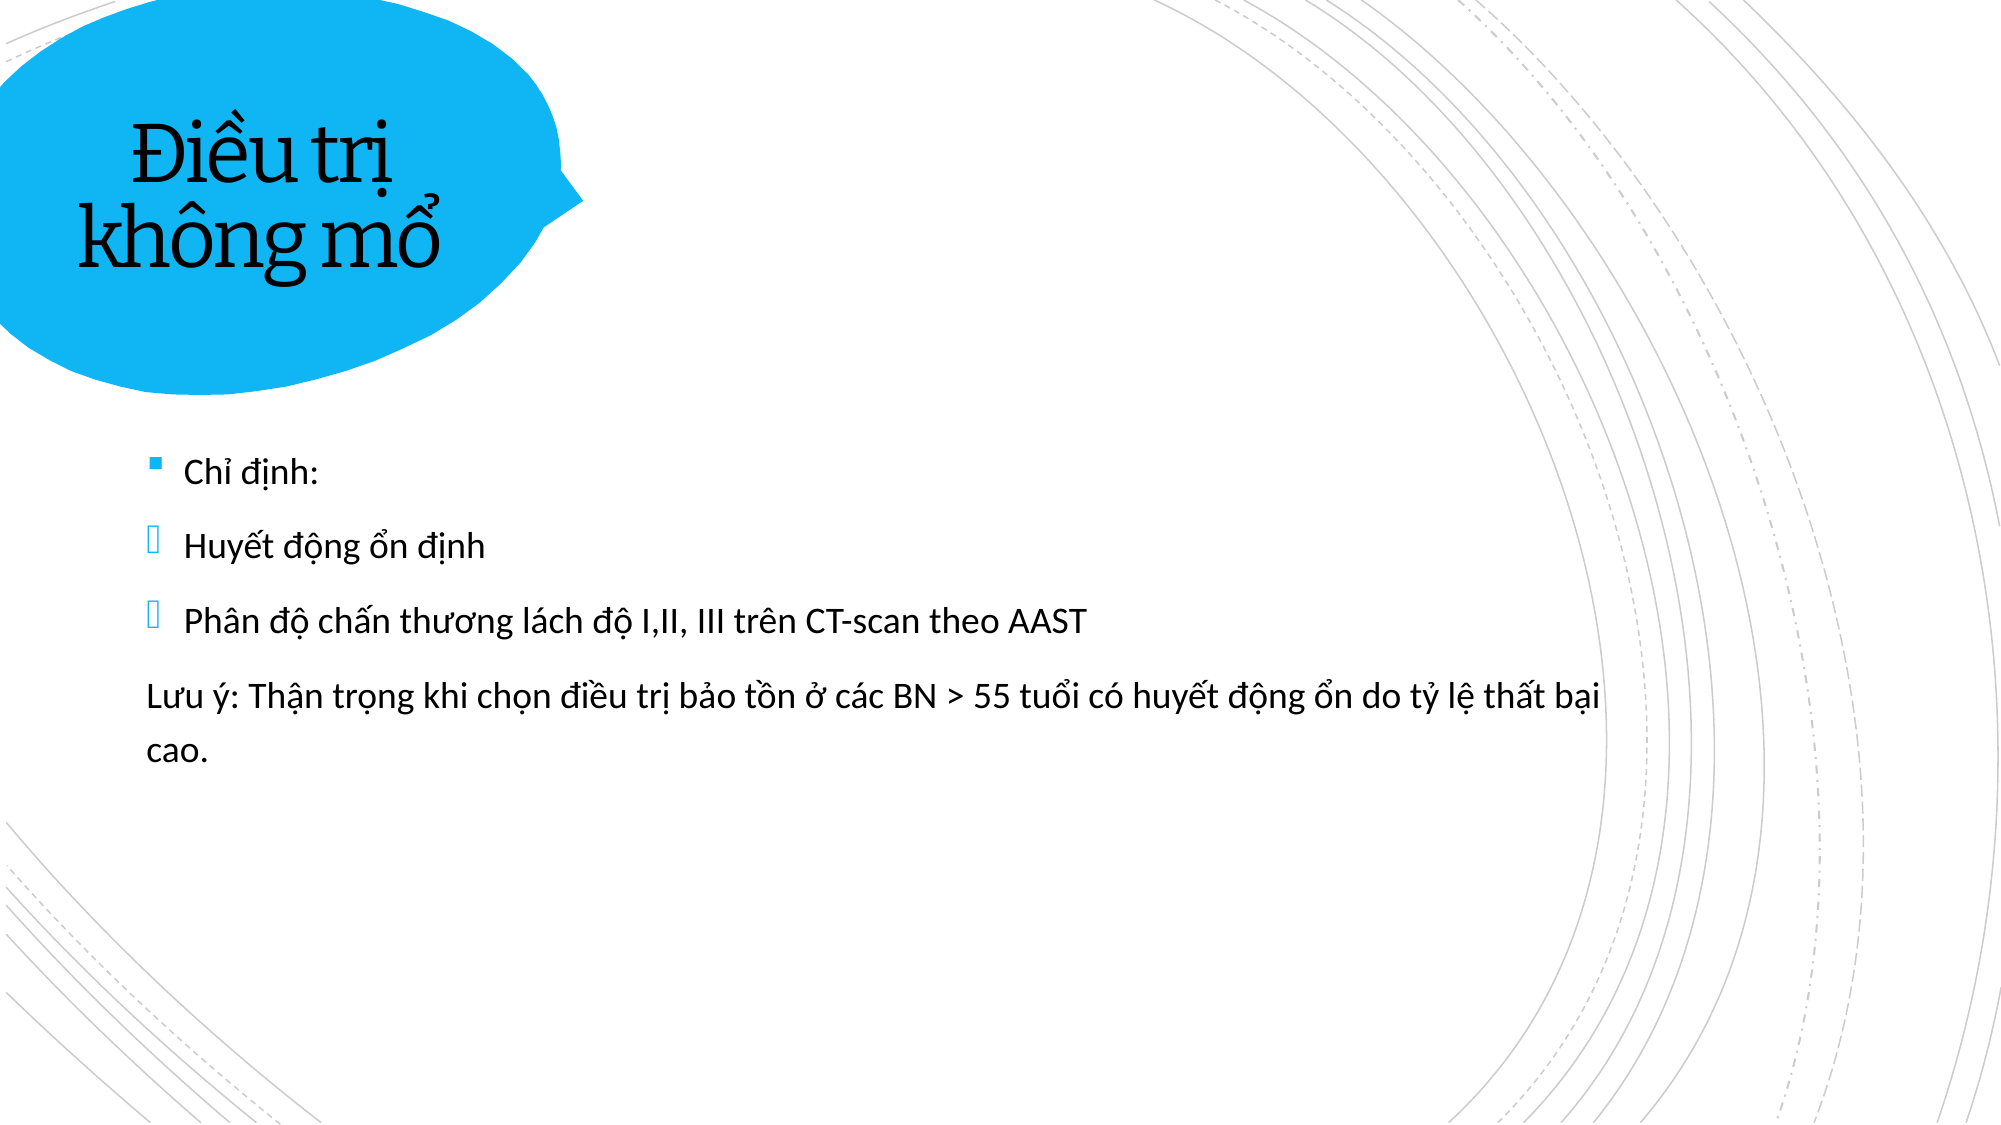

# Điều trị không mổ
Chỉ định:
Huyết động ổn định
Phân độ chấn thương lách độ I,II, III trên CT-scan theo AAST
Lưu ý: Thận trọng khi chọn điều trị bảo tồn ở các BN > 55 tuổi có huyết động ổn do tỷ lệ thất bại cao.